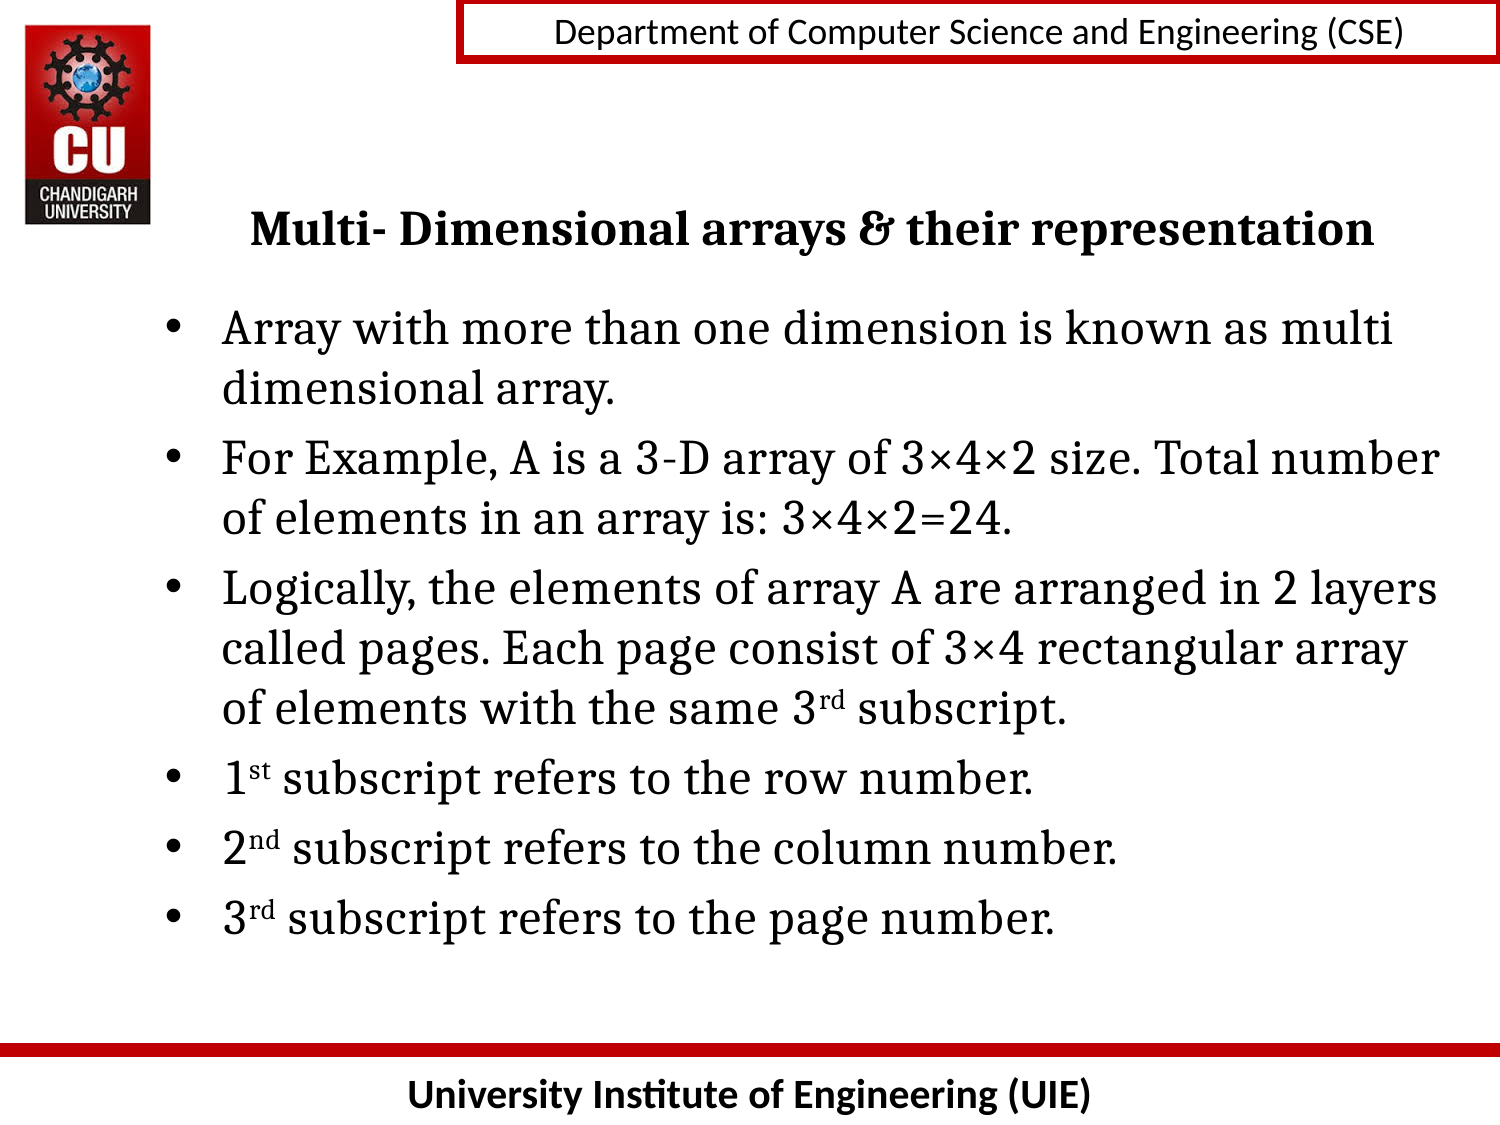

# Multi- Dimensional arrays & their representation
Array with more than one dimension is known as multi dimensional array.
For Example, A is a 3-D array of 3×4×2 size. Total number of elements in an array is: 3×4×2=24.
Logically, the elements of array A are arranged in 2 layers called pages. Each page consist of 3×4 rectangular array of elements with the same 3rd subscript.
1st subscript refers to the row number.
2nd subscript refers to the column number.
3rd subscript refers to the page number.